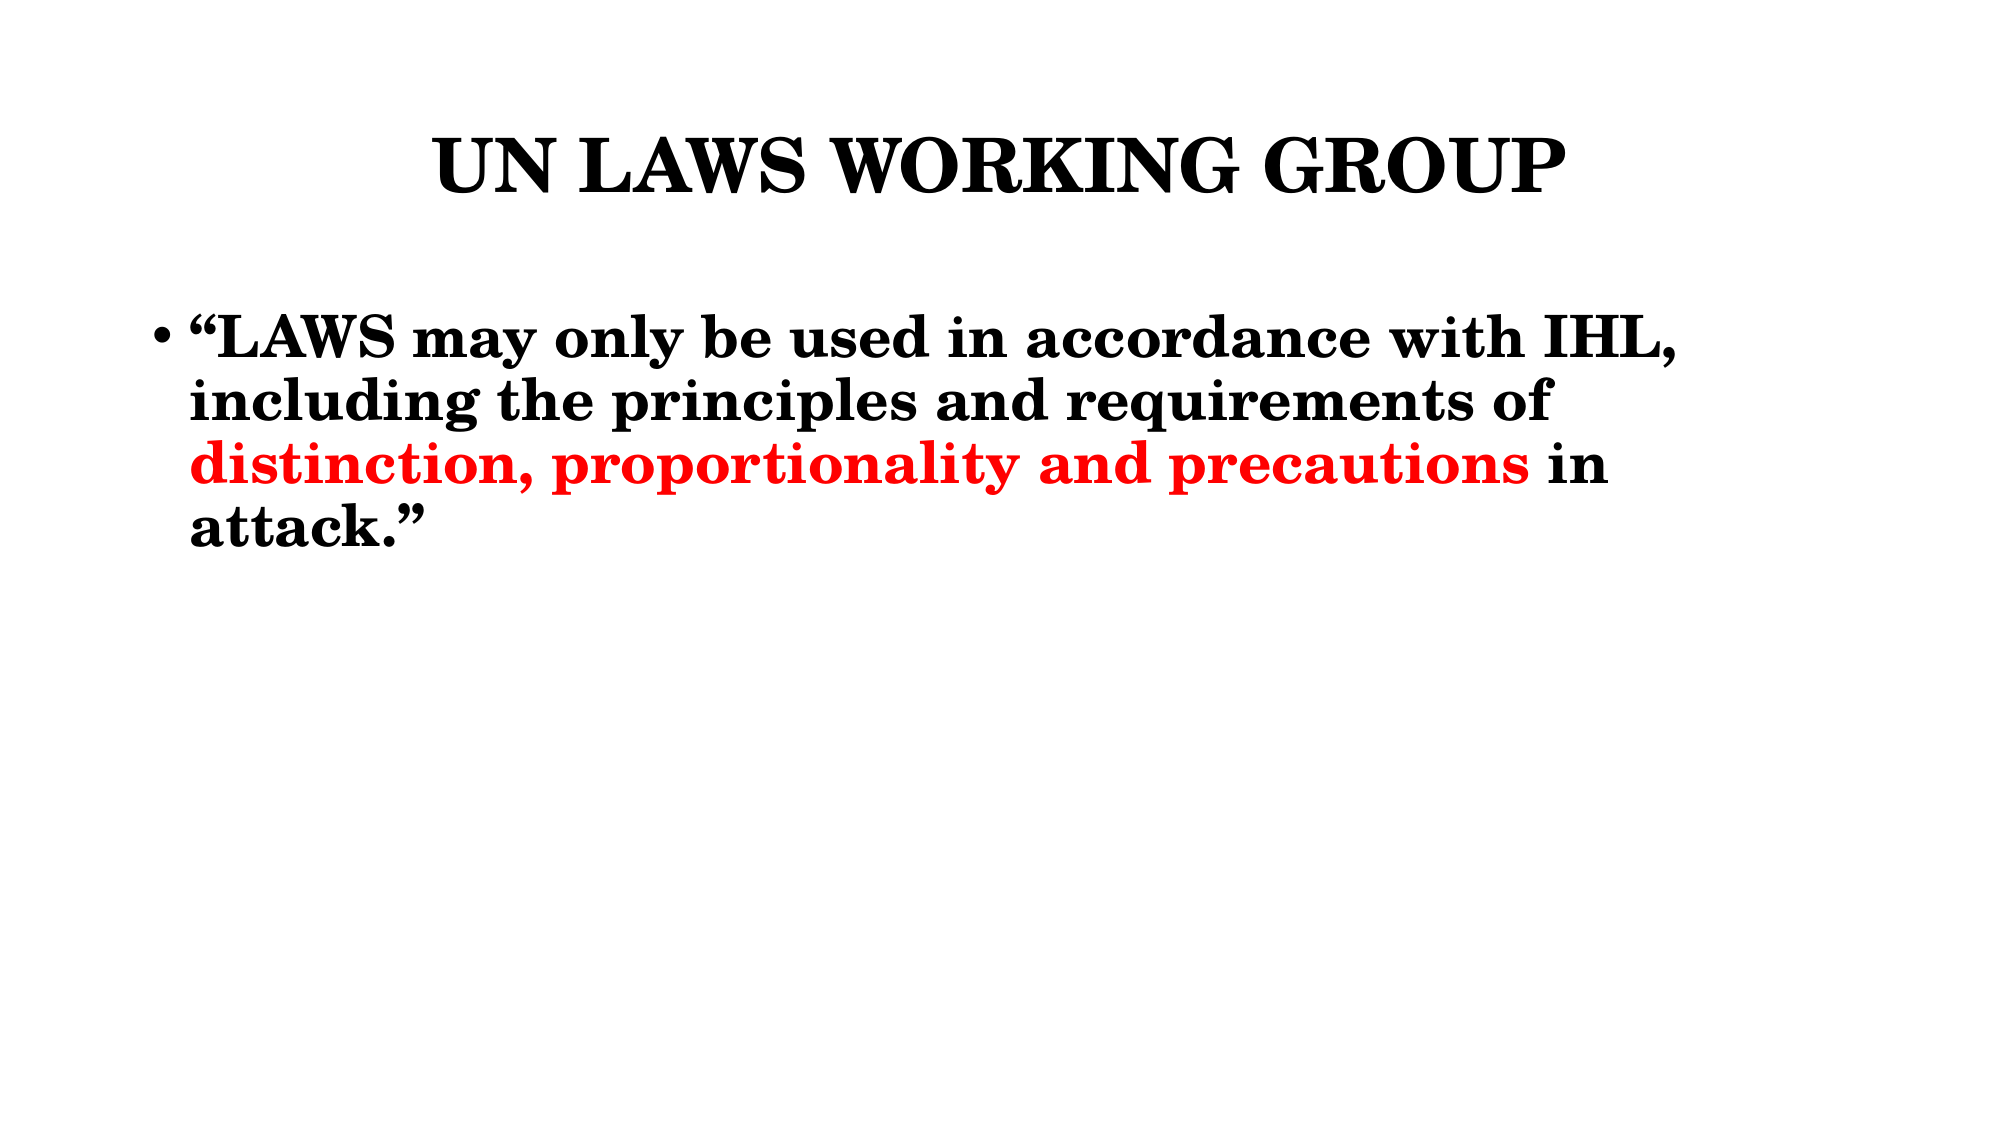

# UN LAWS WORKING GROUP
“LAWS may only be used in accordance with IHL, including the principles and requirements of distinction, proportionality and precautions in attack.”